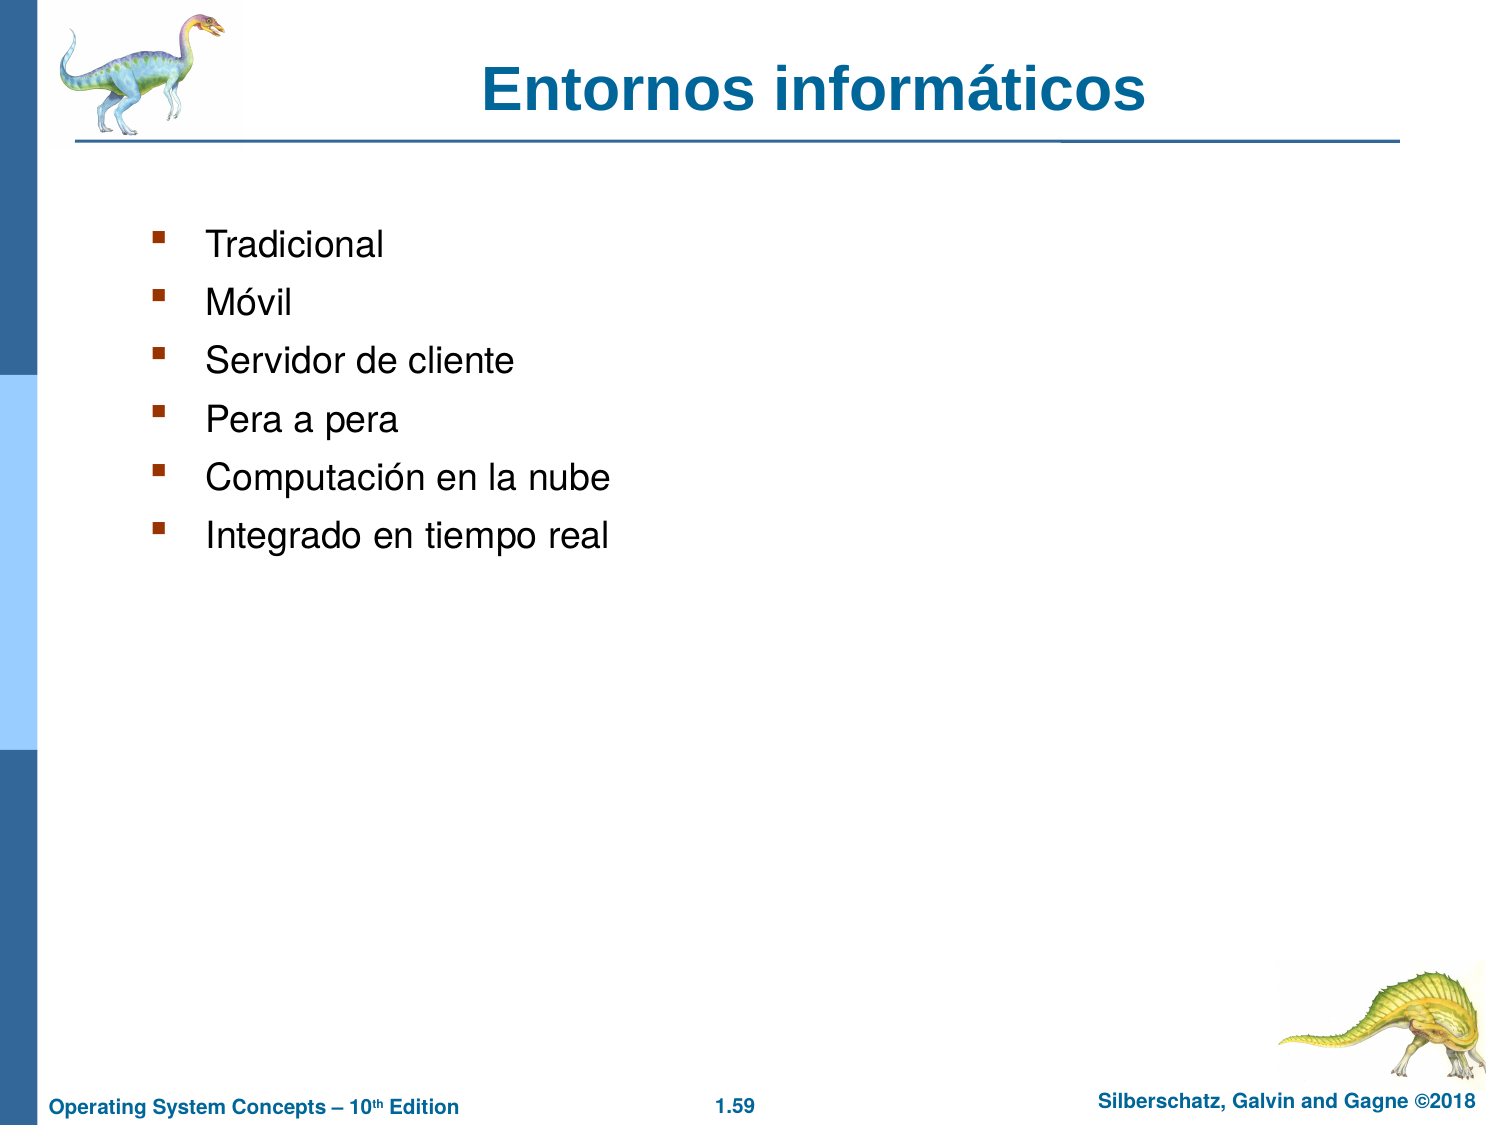

Entornos informáticos
Tradicional
Móvil
Servidor de cliente
Pera a pera
Computación en la nube
Integrado en tiempo real